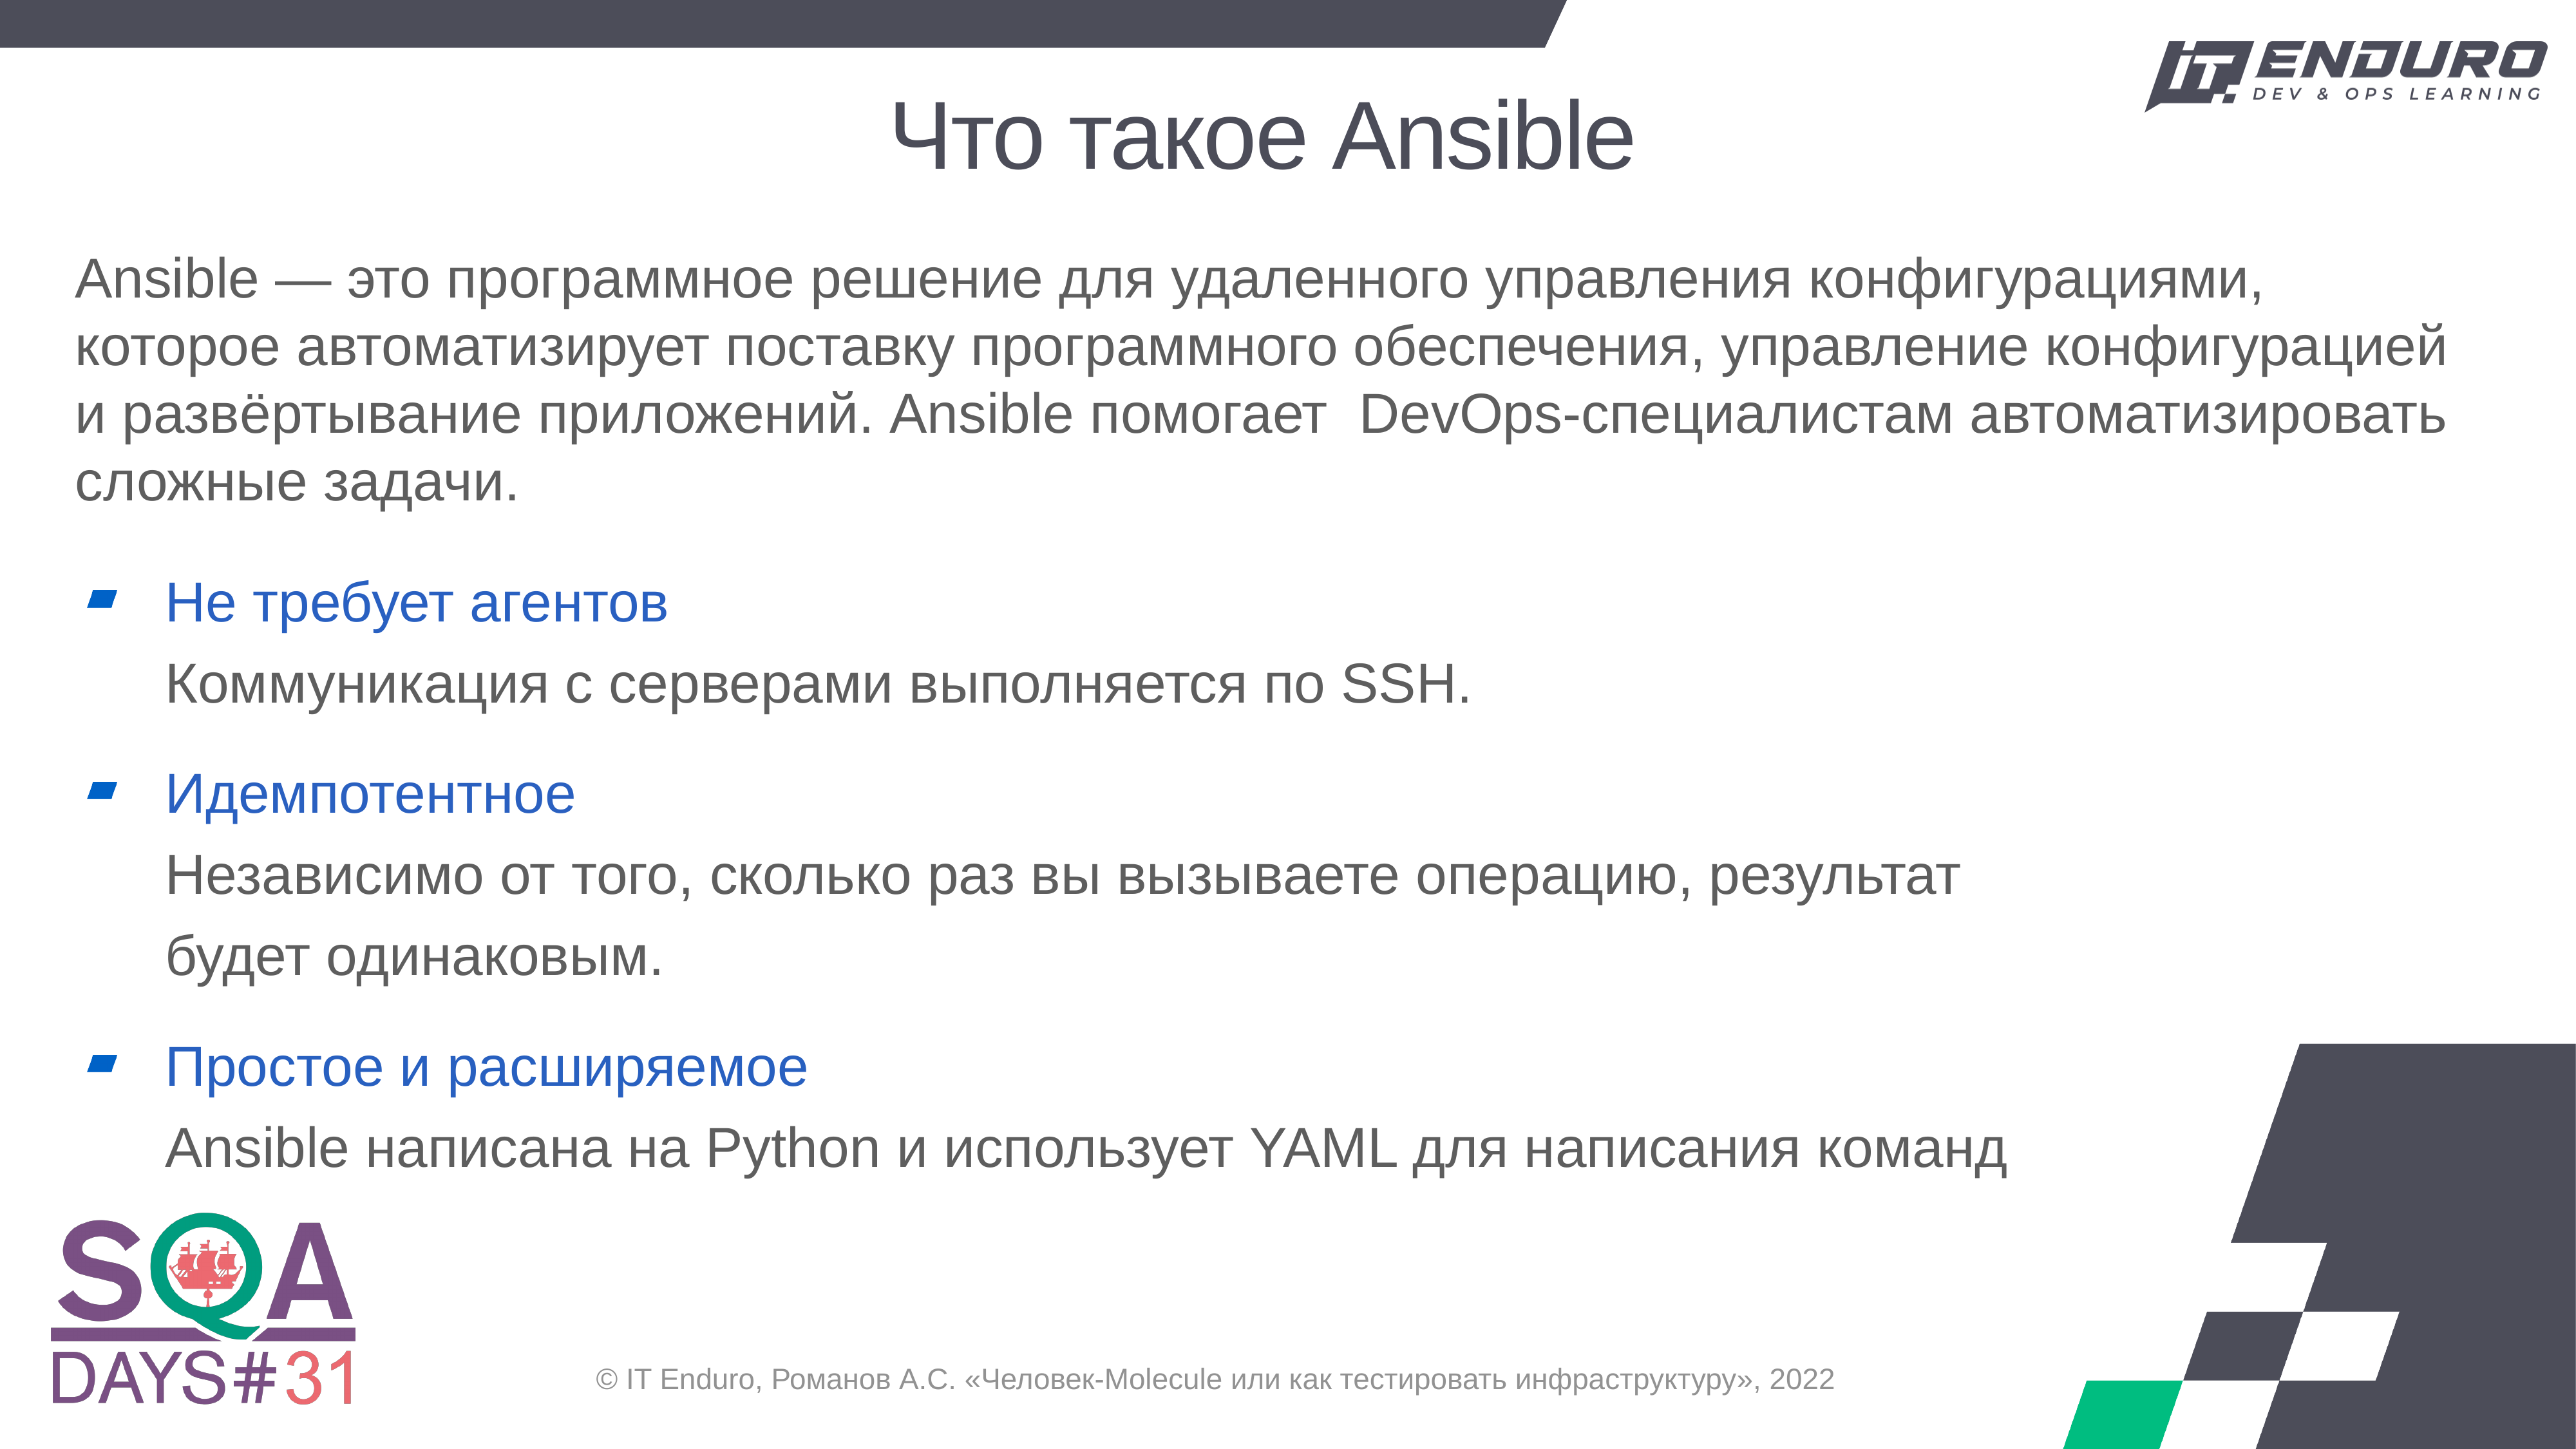

# Что такое Ansible
Ansible — это программное решение для удаленного управления конфигурациями, которое автоматизирует поставку программного обеспечения, управление конфигурацией и развёртывание приложений. Ansible помогает  DevOps-специалистам автоматизировать сложные задачи.
Не требует агентов
Коммуникация с серверами выполняется по SSH.
Идемпотентное
Независимо от того, сколько раз вы вызываете операцию, результат будет одинаковым.
Простое и расширяемое
Ansible написанa на Python и использует YAML для написания команд